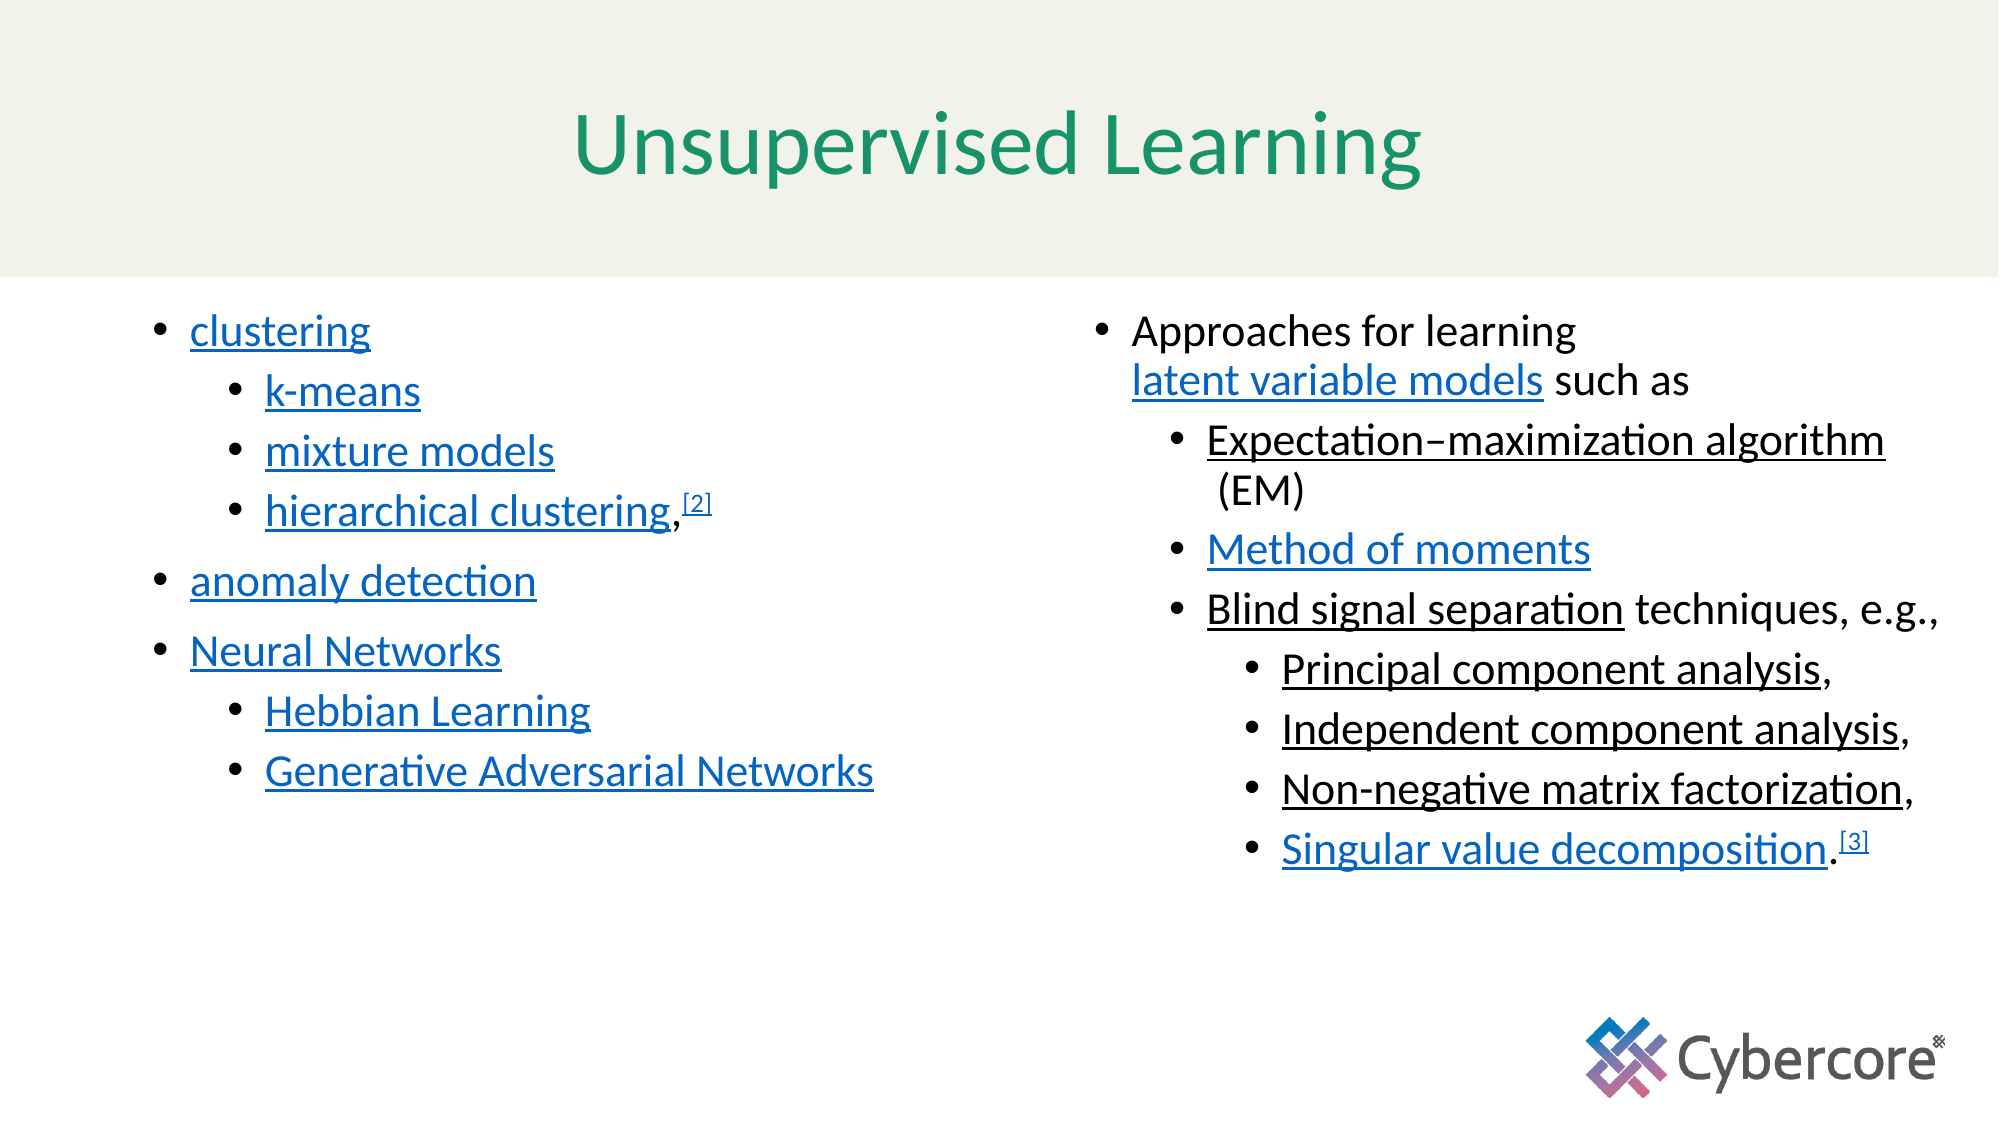

# Unsupervised Learning
clustering
k-means
mixture models
hierarchical clustering,[2]
anomaly detection
Neural Networks
Hebbian Learning
Generative Adversarial Networks
Approaches for learning latent variable models such as
Expectation–maximization algorithm (EM)
Method of moments
Blind signal separation techniques, e.g.,
Principal component analysis,
Independent component analysis,
Non-negative matrix factorization,
Singular value decomposition.[3]